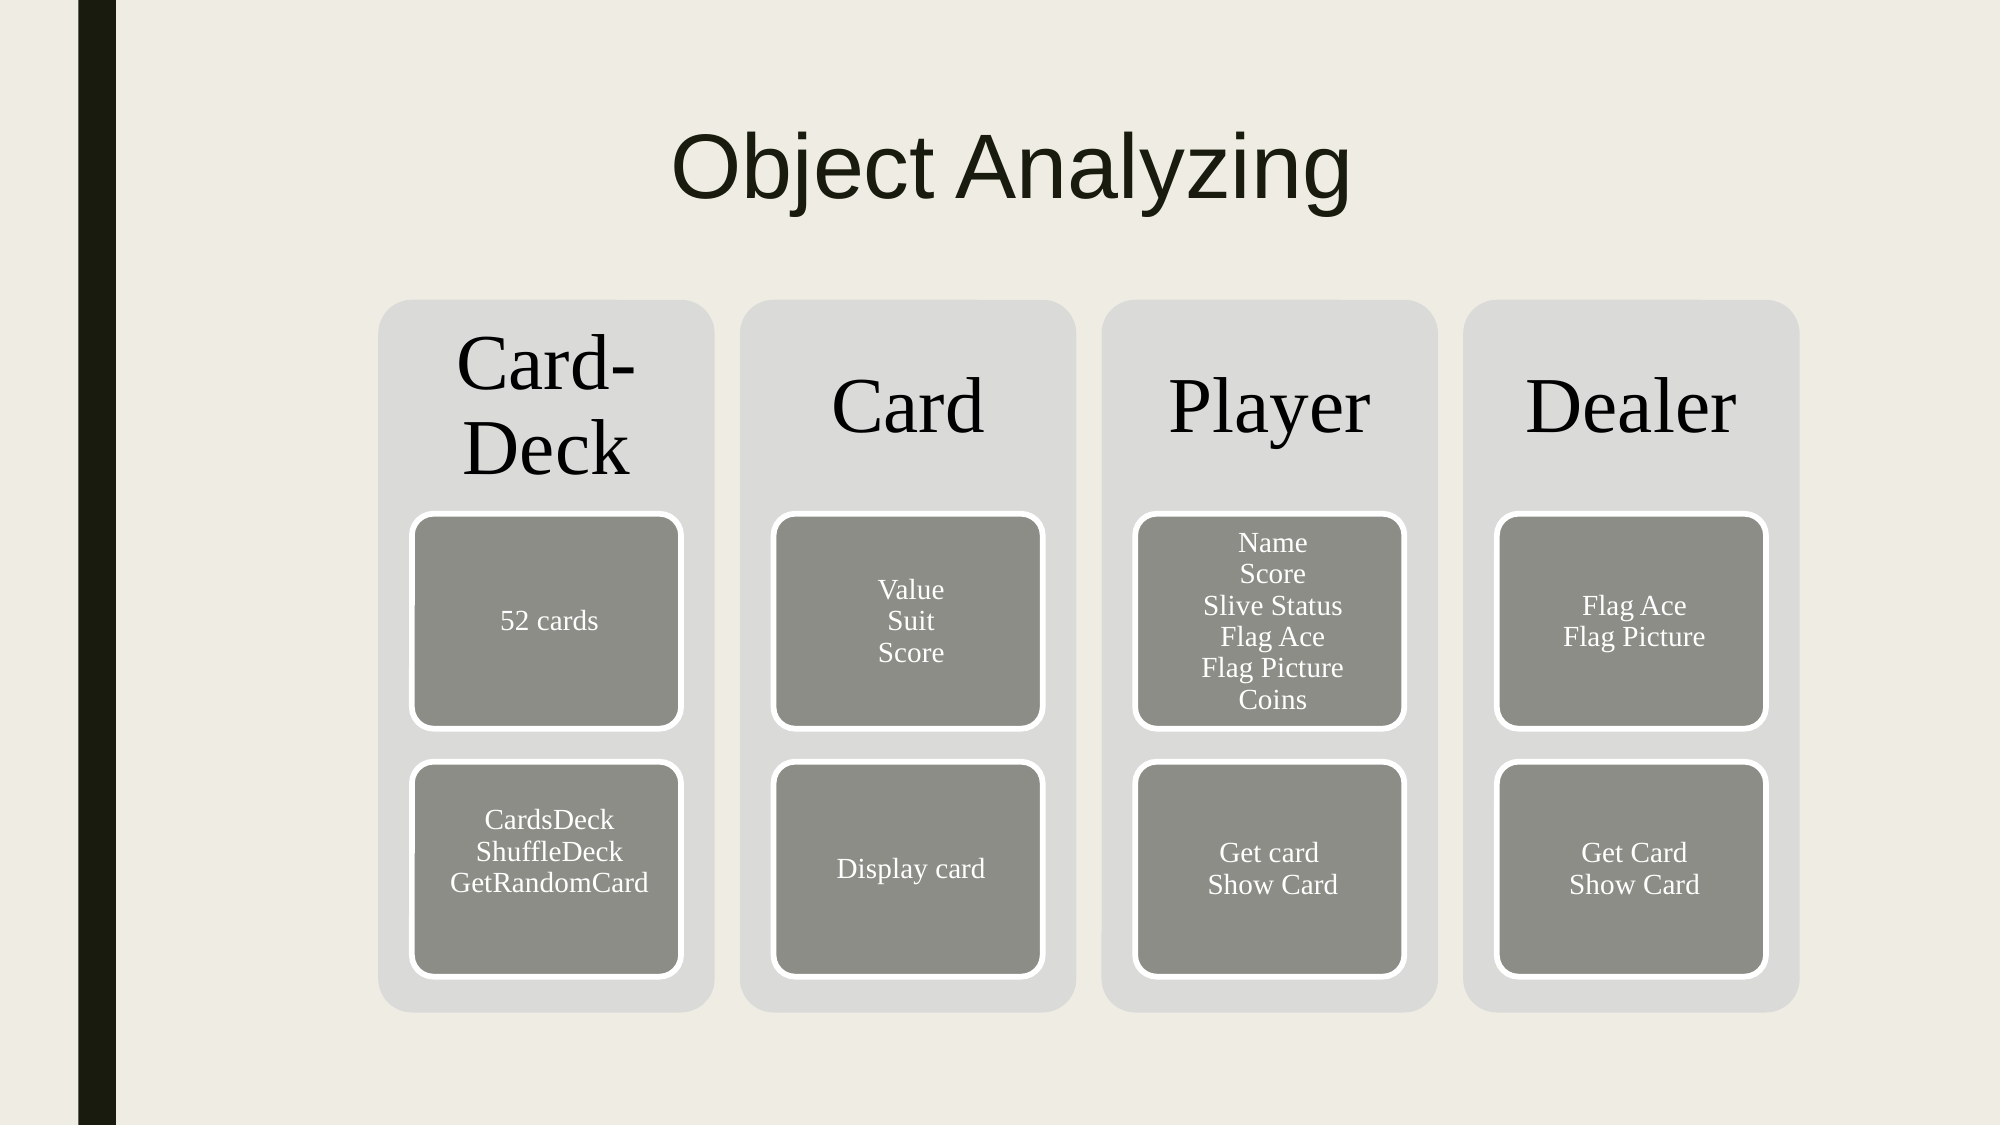

# Object Analyzing
Card-Deck
52 cards
CardsDeck
ShuffleDeck
GetRandomCard
Card
Value
Suit
Score
Display card
Player
Name
Score
Slive Status
Flag Ace
Flag Picture
Coins
Get card
Show Card
Dealer
Flag Ace
Flag Picture
Get Card
Show Card